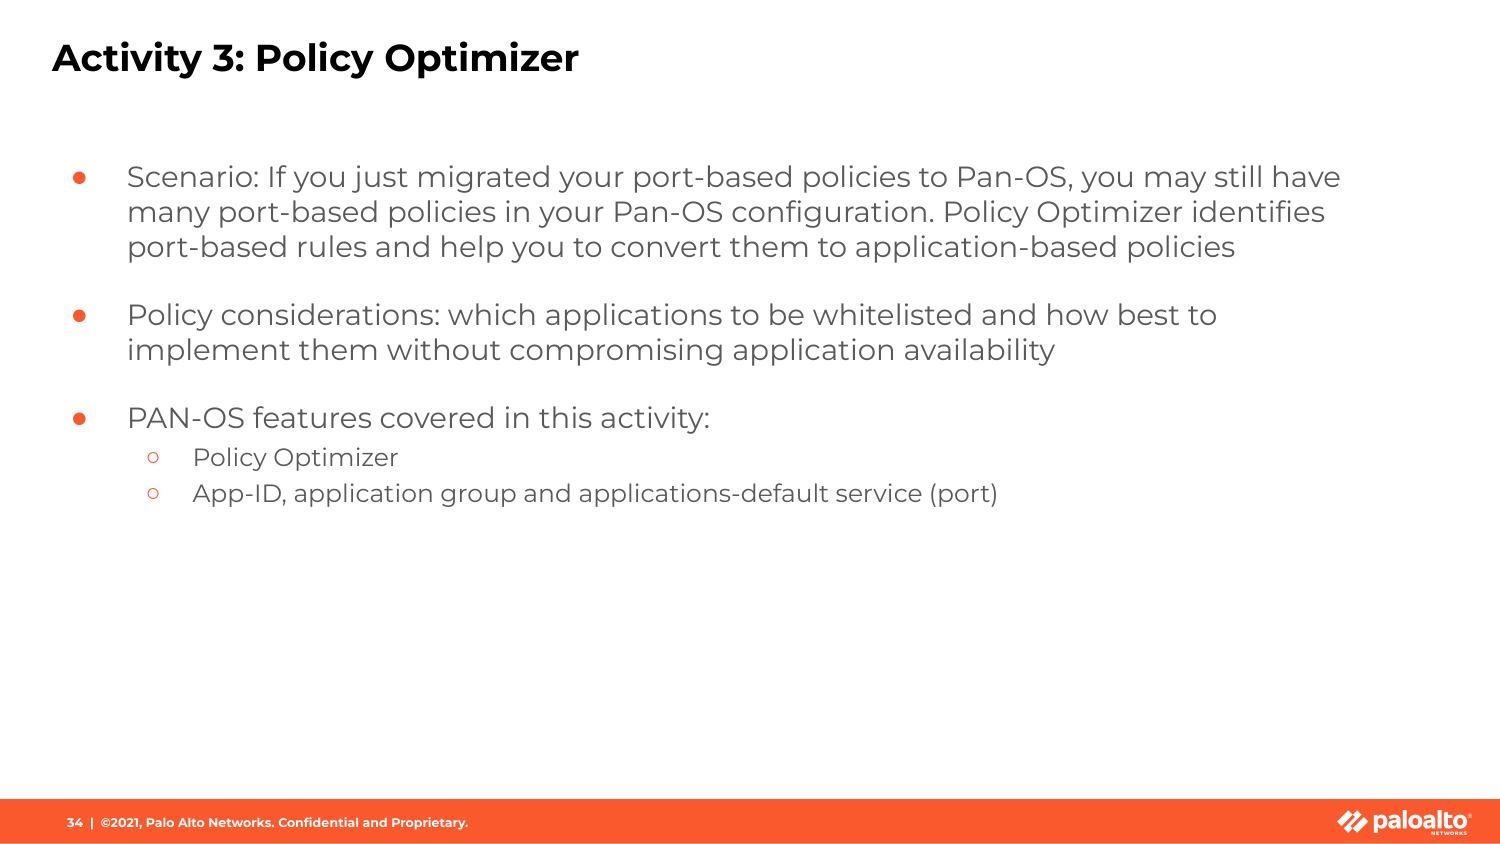

# Activity 3: Policy Optimizer
Scenario: If you just migrated your port-based policies to Pan-OS, you may still have many port-based policies in your Pan-OS configuration. Policy Optimizer identifies port-based rules and help you to convert them to application-based policies
Policy considerations: which applications to be whitelisted and how best to implement them without compromising application availability
PAN-OS features covered in this activity:
Policy Optimizer
App-ID, application group and applications-default service (port)
34  |  ©2021, Palo Alto Networks. Confidential and Proprietary.